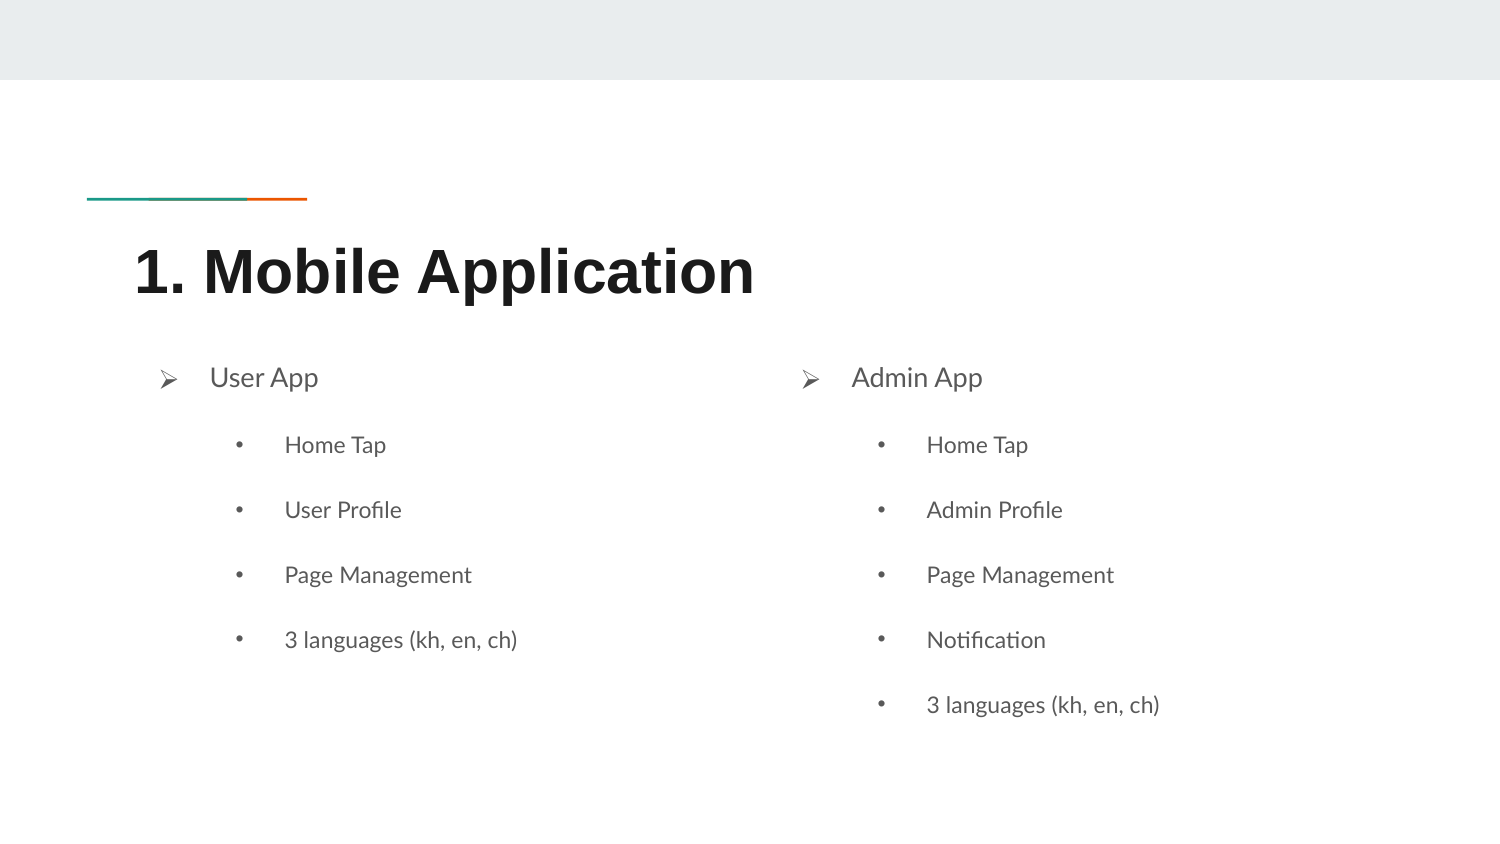

# 1. Mobile Application
Admin App
Home Tap
Admin Profile
Page Management
Notification
3 languages (kh, en, ch)

User App
Home Tap
User Profile
Page Management
3 languages (kh, en, ch)